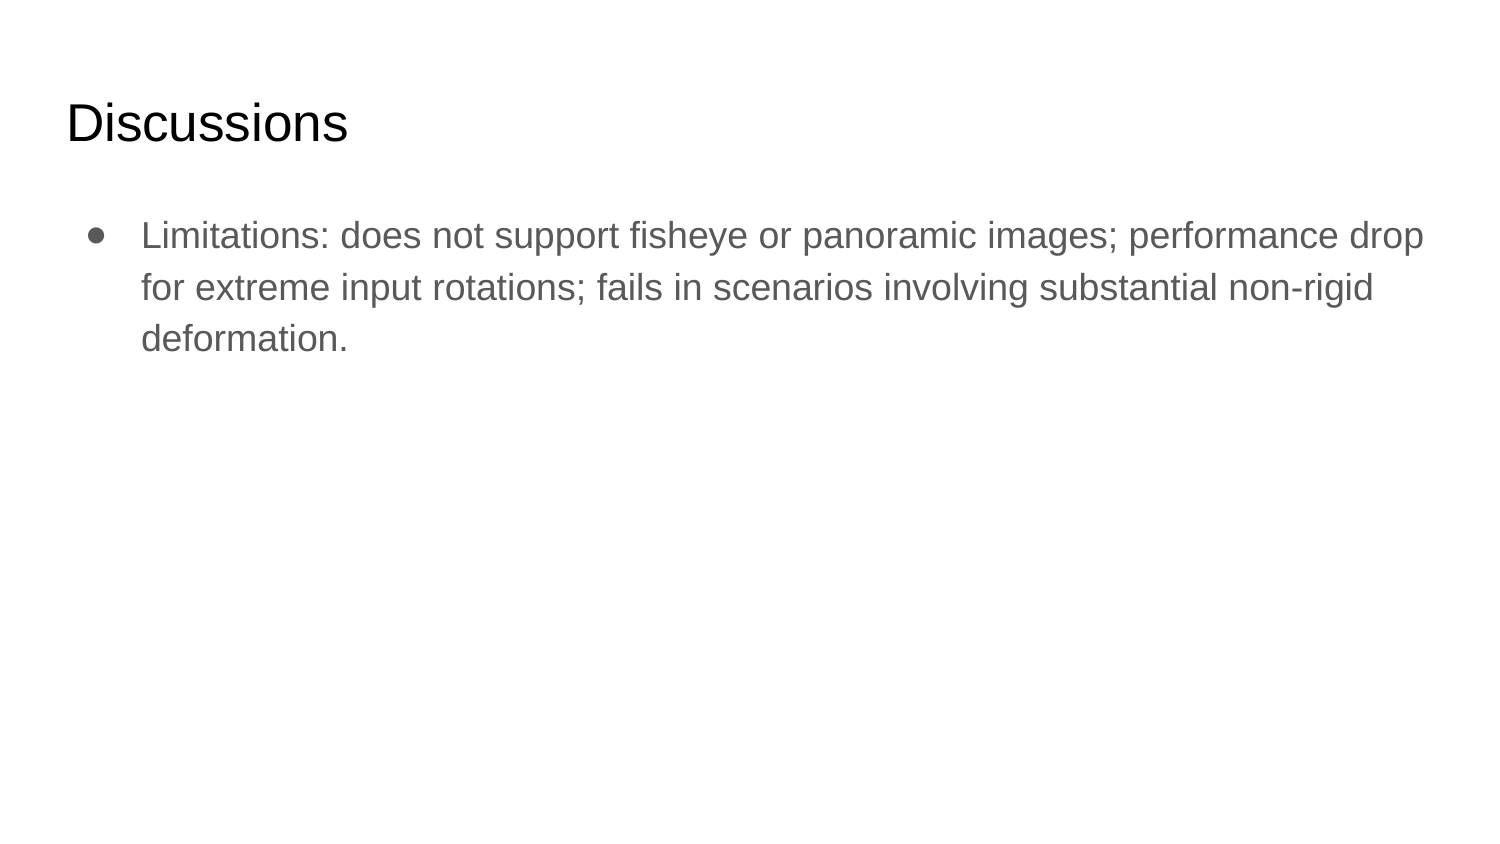

# Discussions
Limitations: does not support fisheye or panoramic images; performance drop for extreme input rotations; fails in scenarios involving substantial non-rigid deformation.